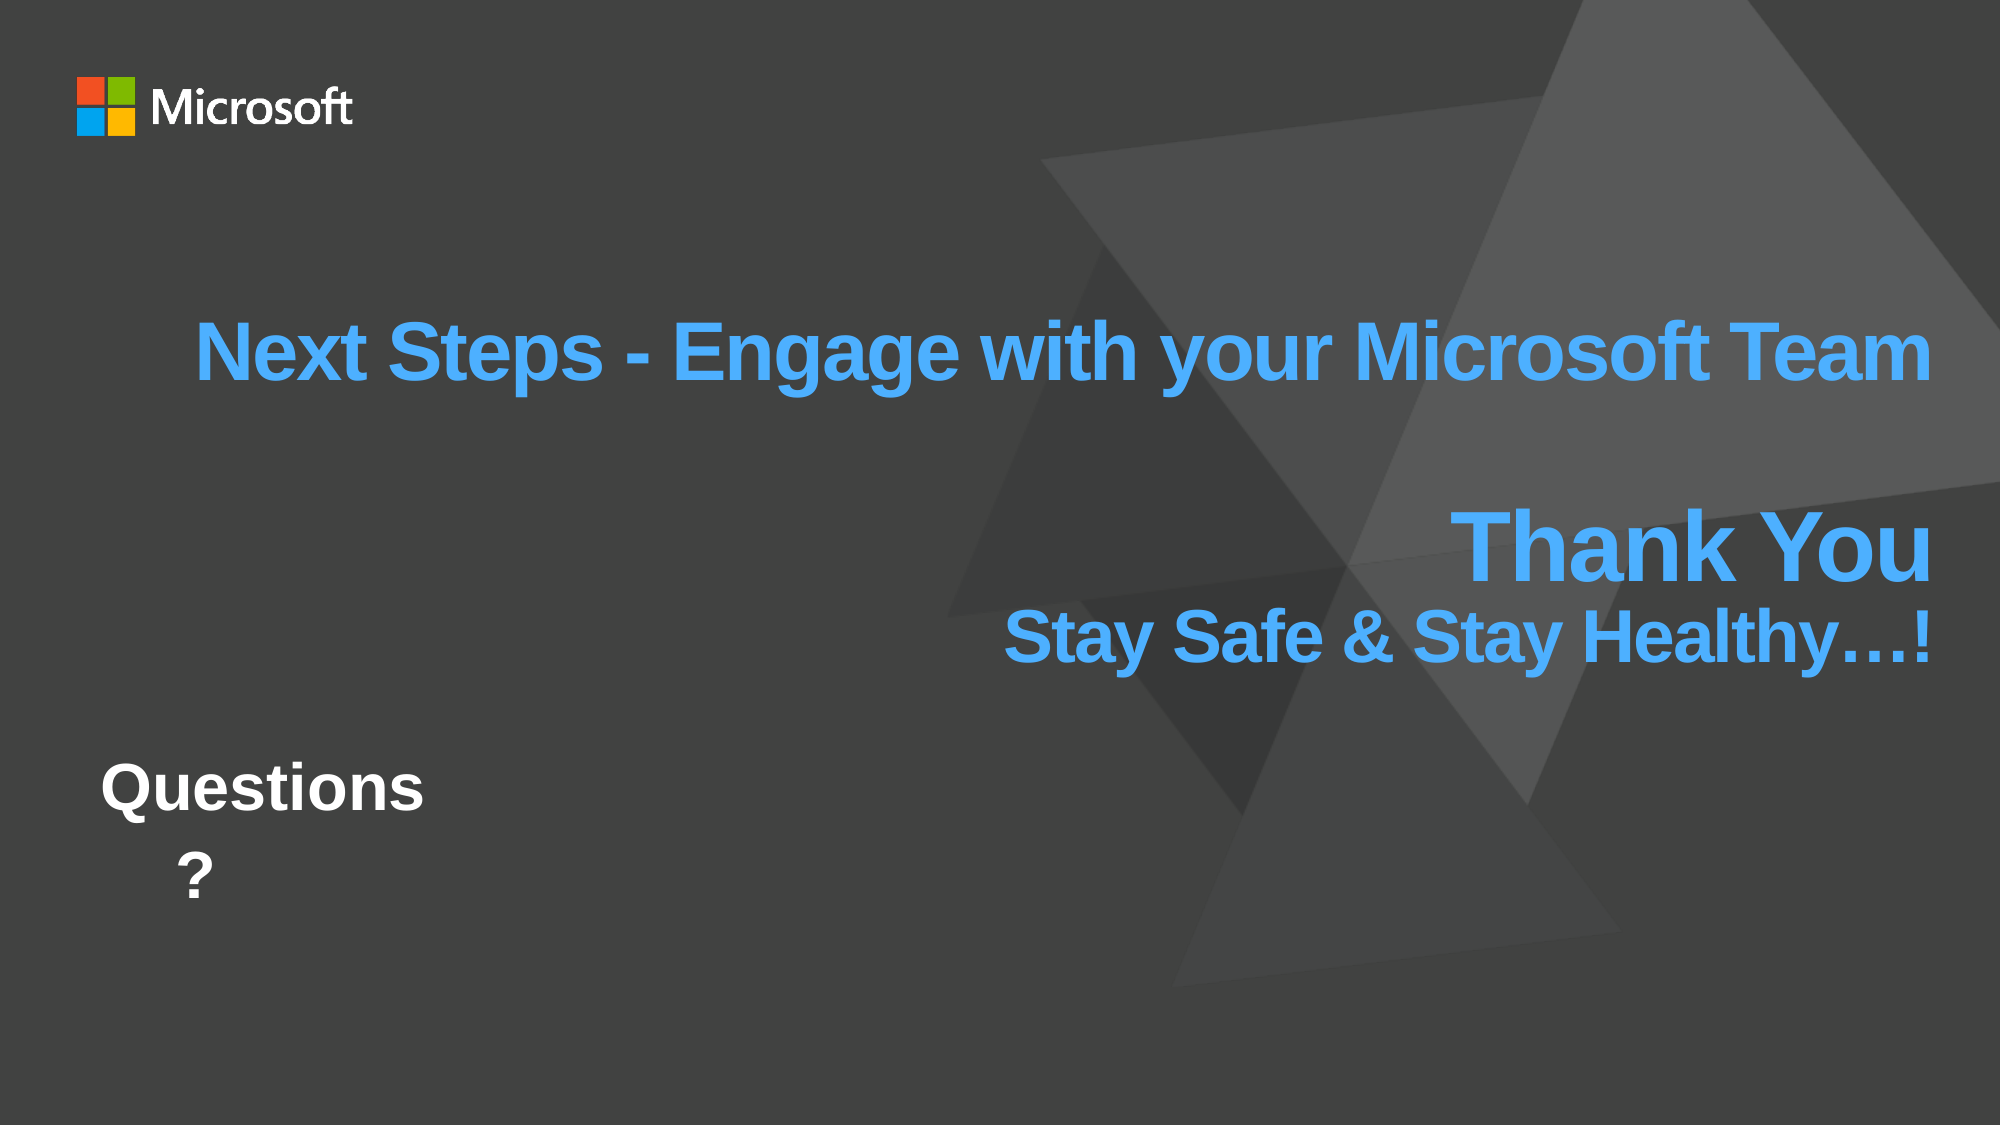

# Next Steps - Engage with your Microsoft Team Thank You Stay Safe & Stay Healthy…!
Questions ?